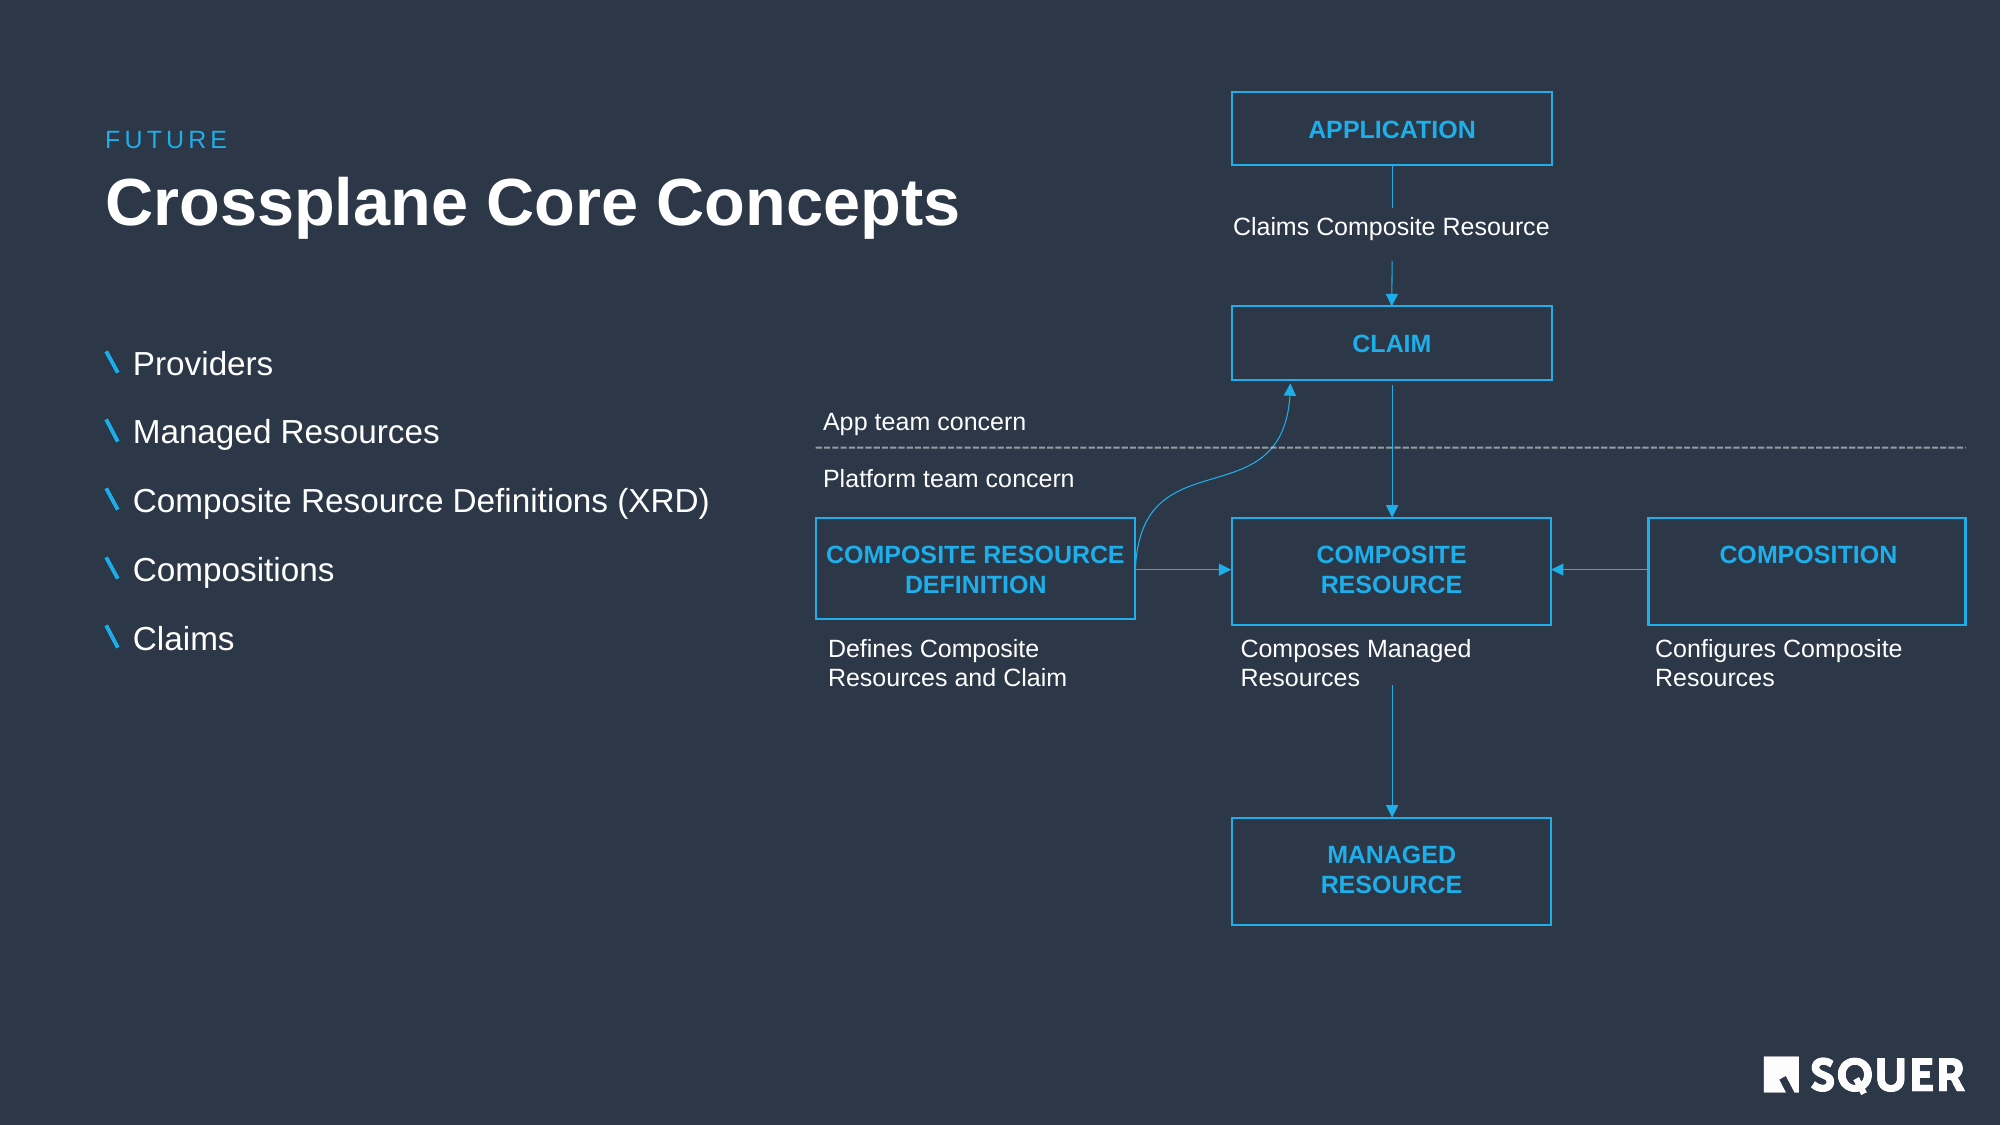

Future

Claims Composite Resource
APPLICATION
# Crossplane Core Concepts

CLAIM
Providers
Managed Resources
Composite Resource Definitions (XRD)
Compositions
Claims

App team concern
Platform team concern

COMPOSITE RESOURCE
DEFINITION
Defines Composite
Resources and Claim

COMPOSITE
RESOURCE
Composes Managed
Resources

COMPOSITION
Configures Composite
Resources

MANAGED
RESOURCE